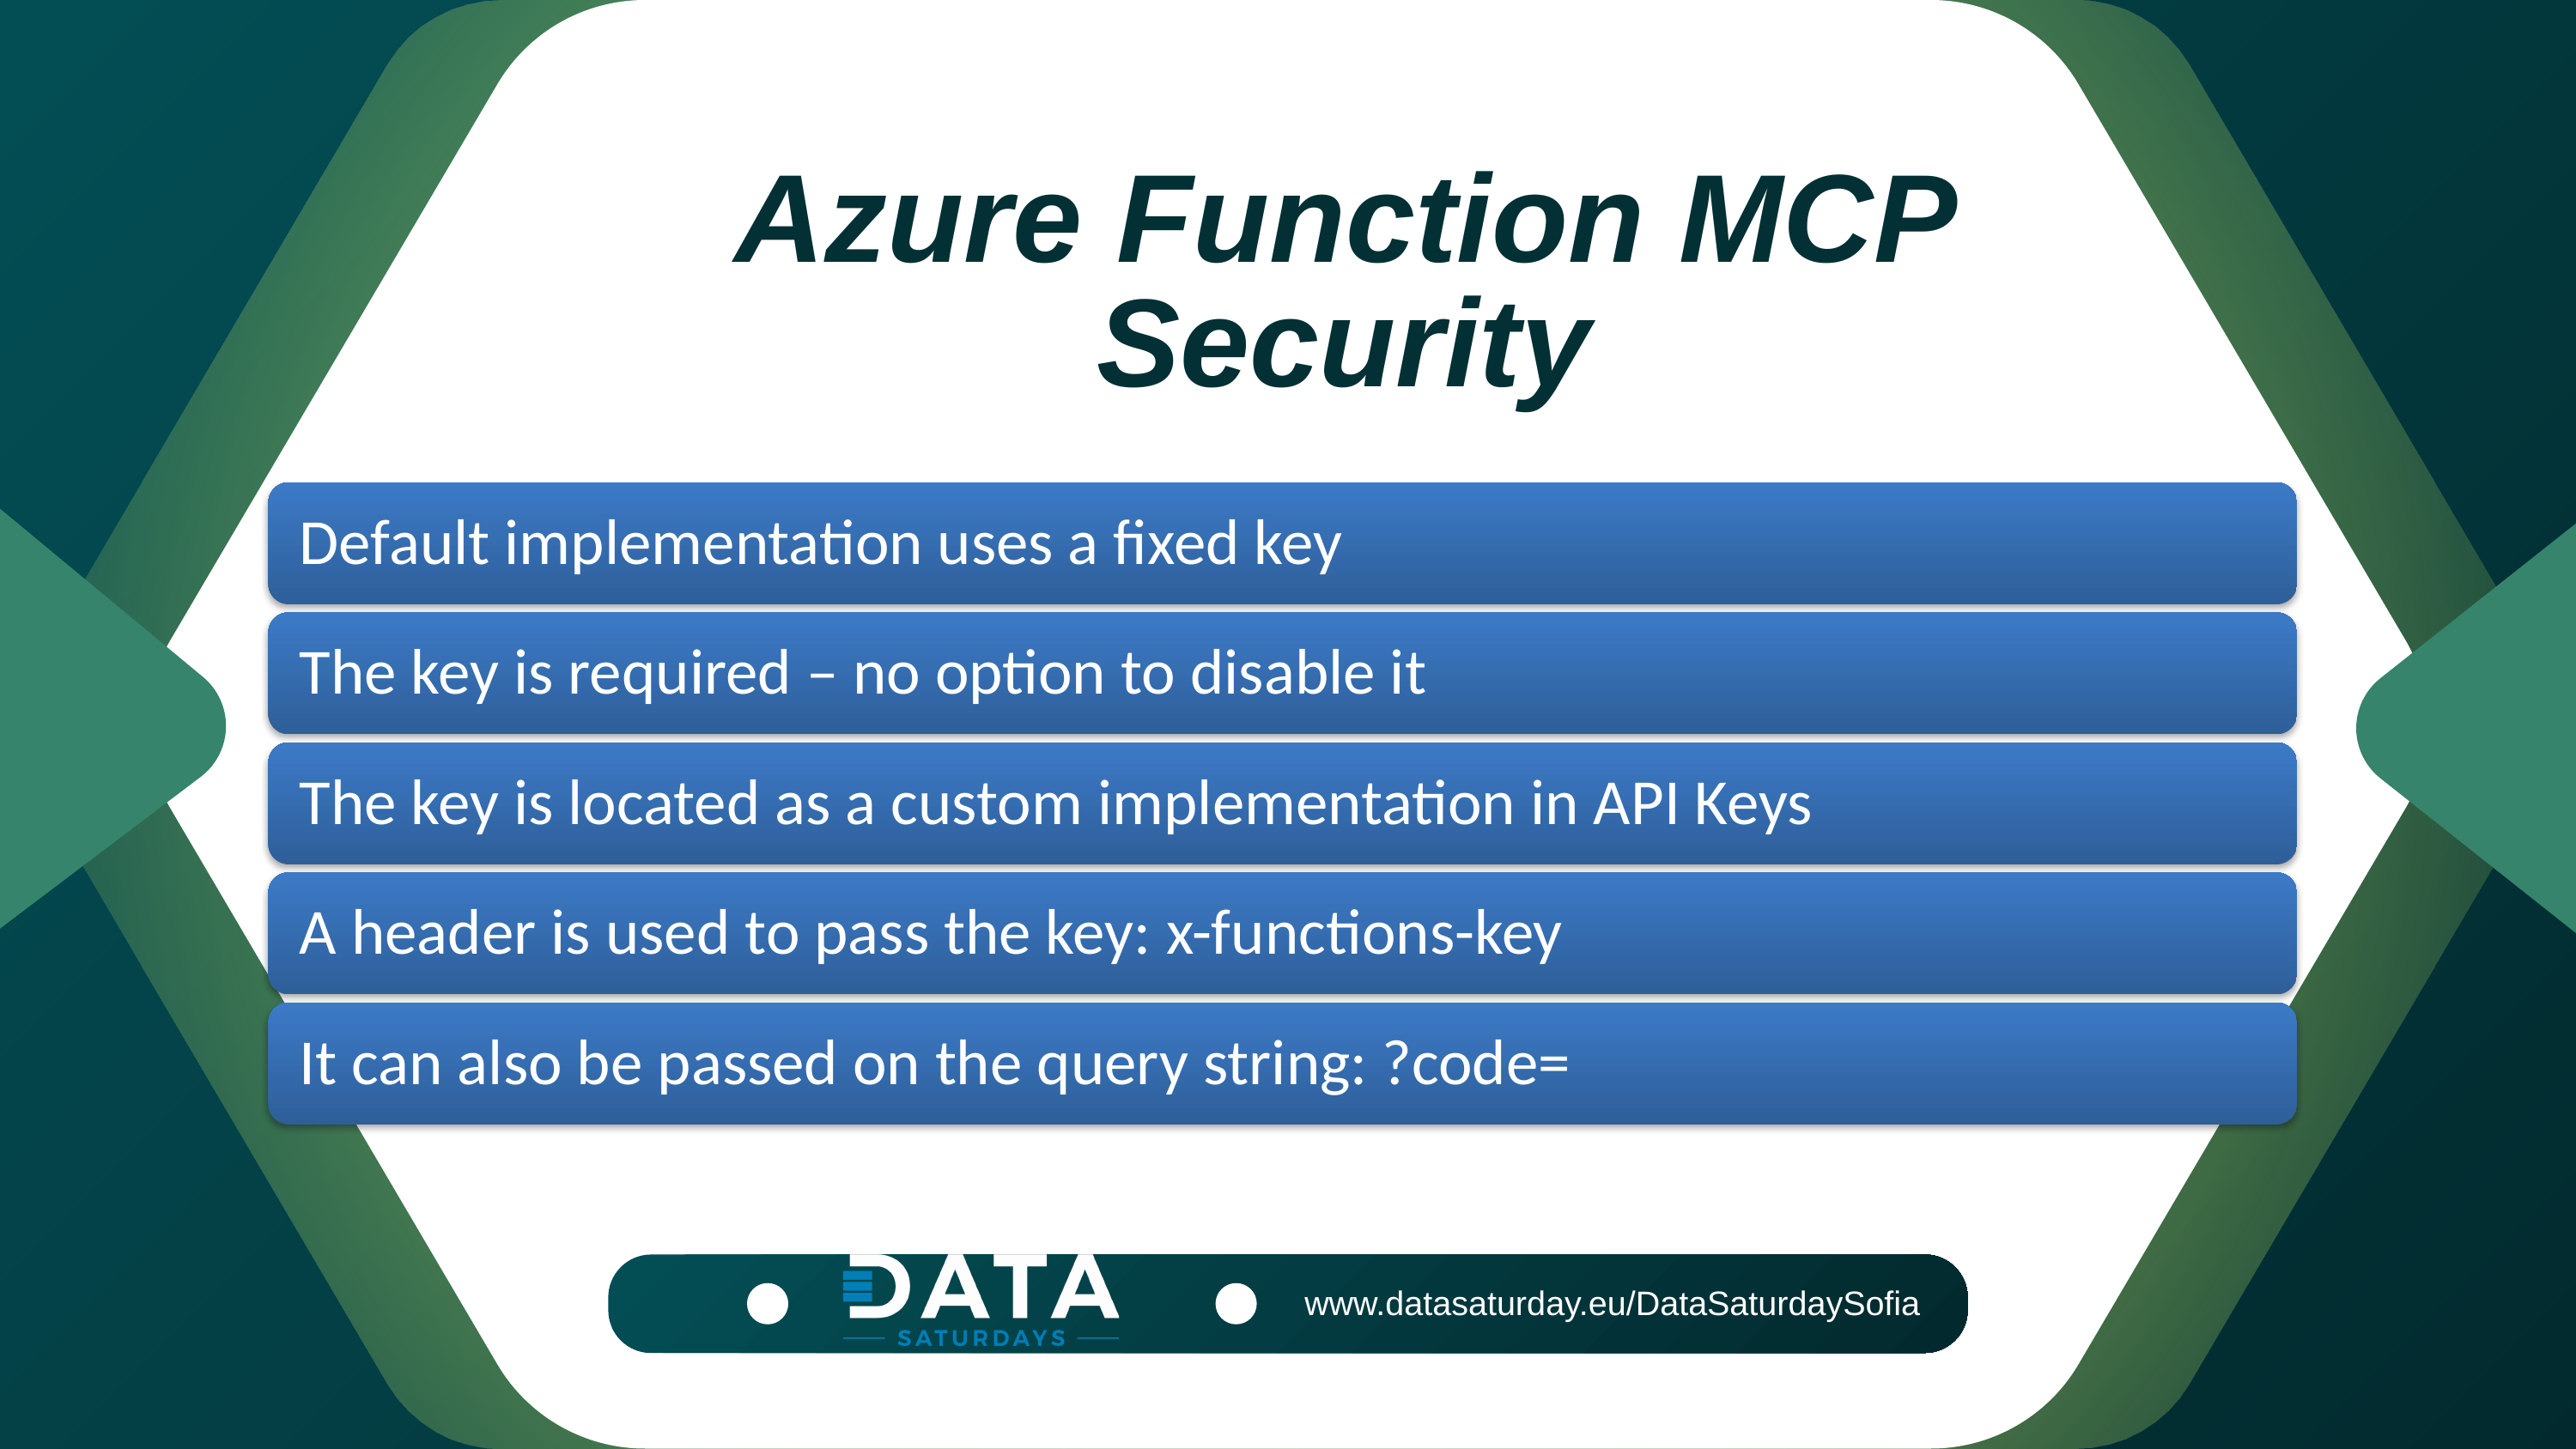

Azure Function MCP Security

Default implementation uses a fixed key
The key is required – no option to disable it
The key is located as a custom implementation in API Keys
A header is used to pass the key: x-functions-key
It can also be passed on the query string: ?code=

Social Media Advertising
Influencer Marketing
Email Marketing Campaign

www.datasaturday.eu/DataSaturdaySofia